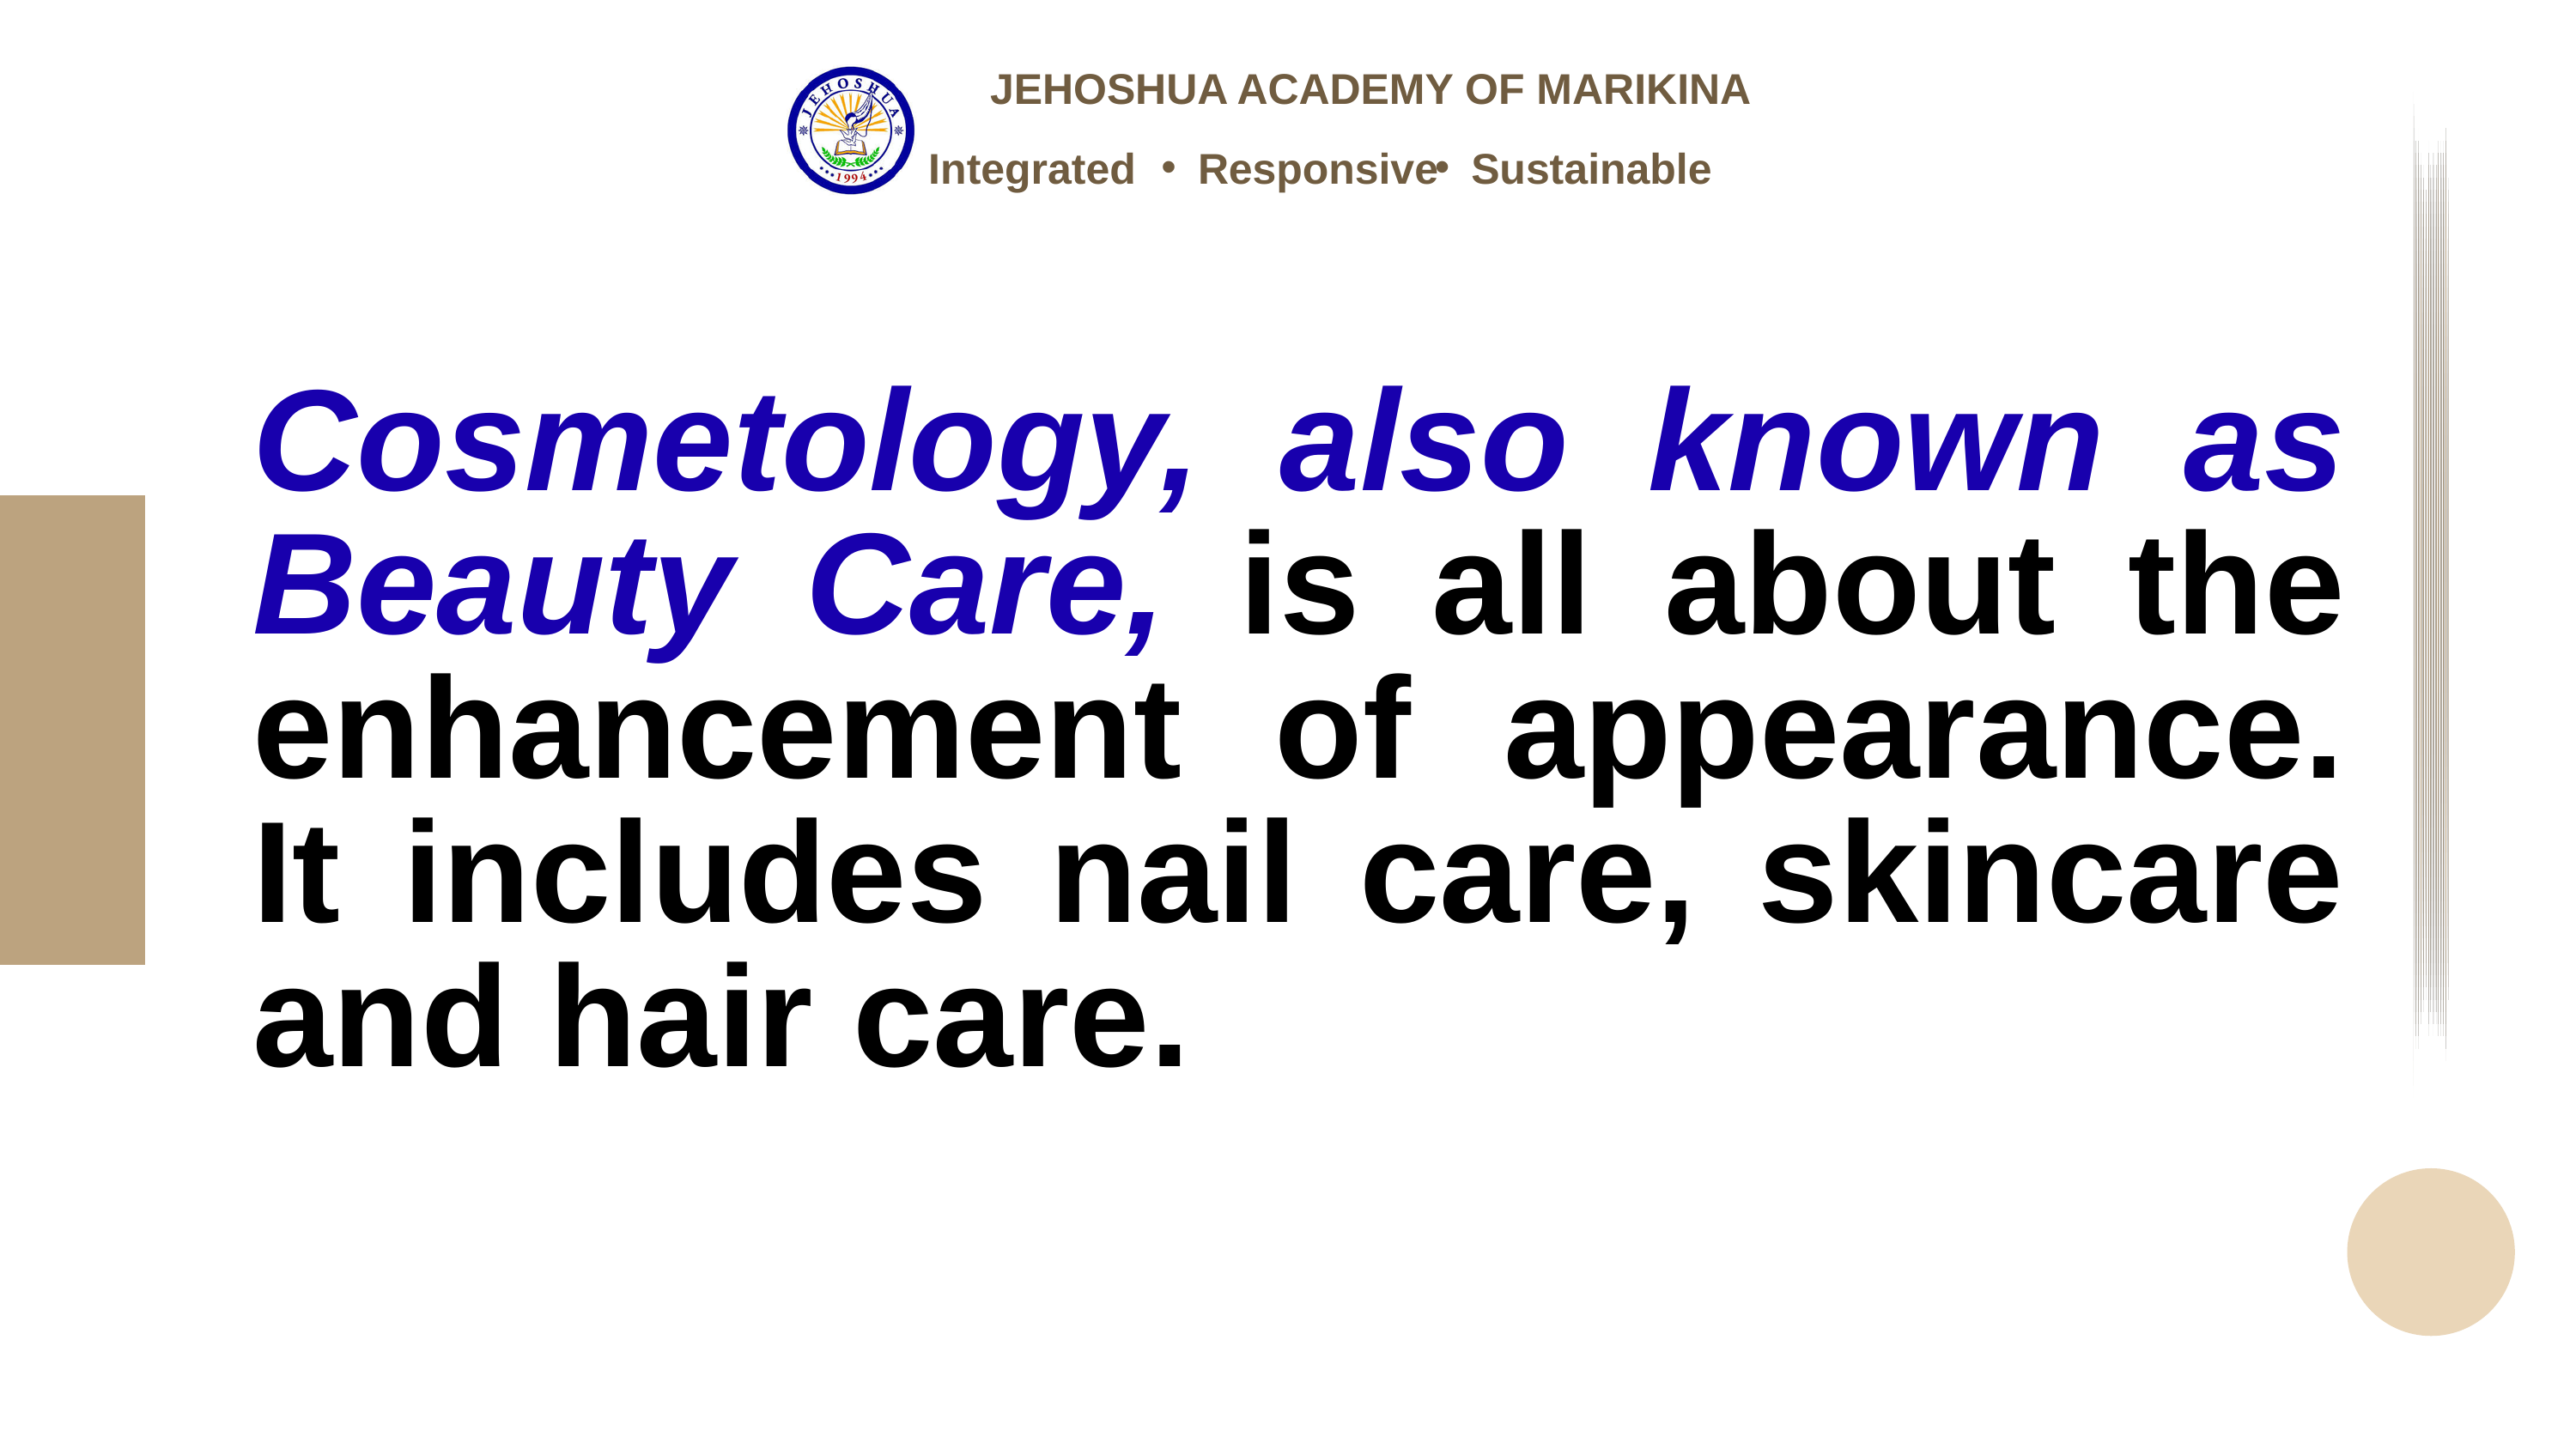

JEHOSHUA ACADEMY OF MARIKINA

Integrated
Responsive
Sustainable
Cosmetology, also known as Beauty Care, is all about the enhancement of appearance. It includes nail care, skincare and hair care.